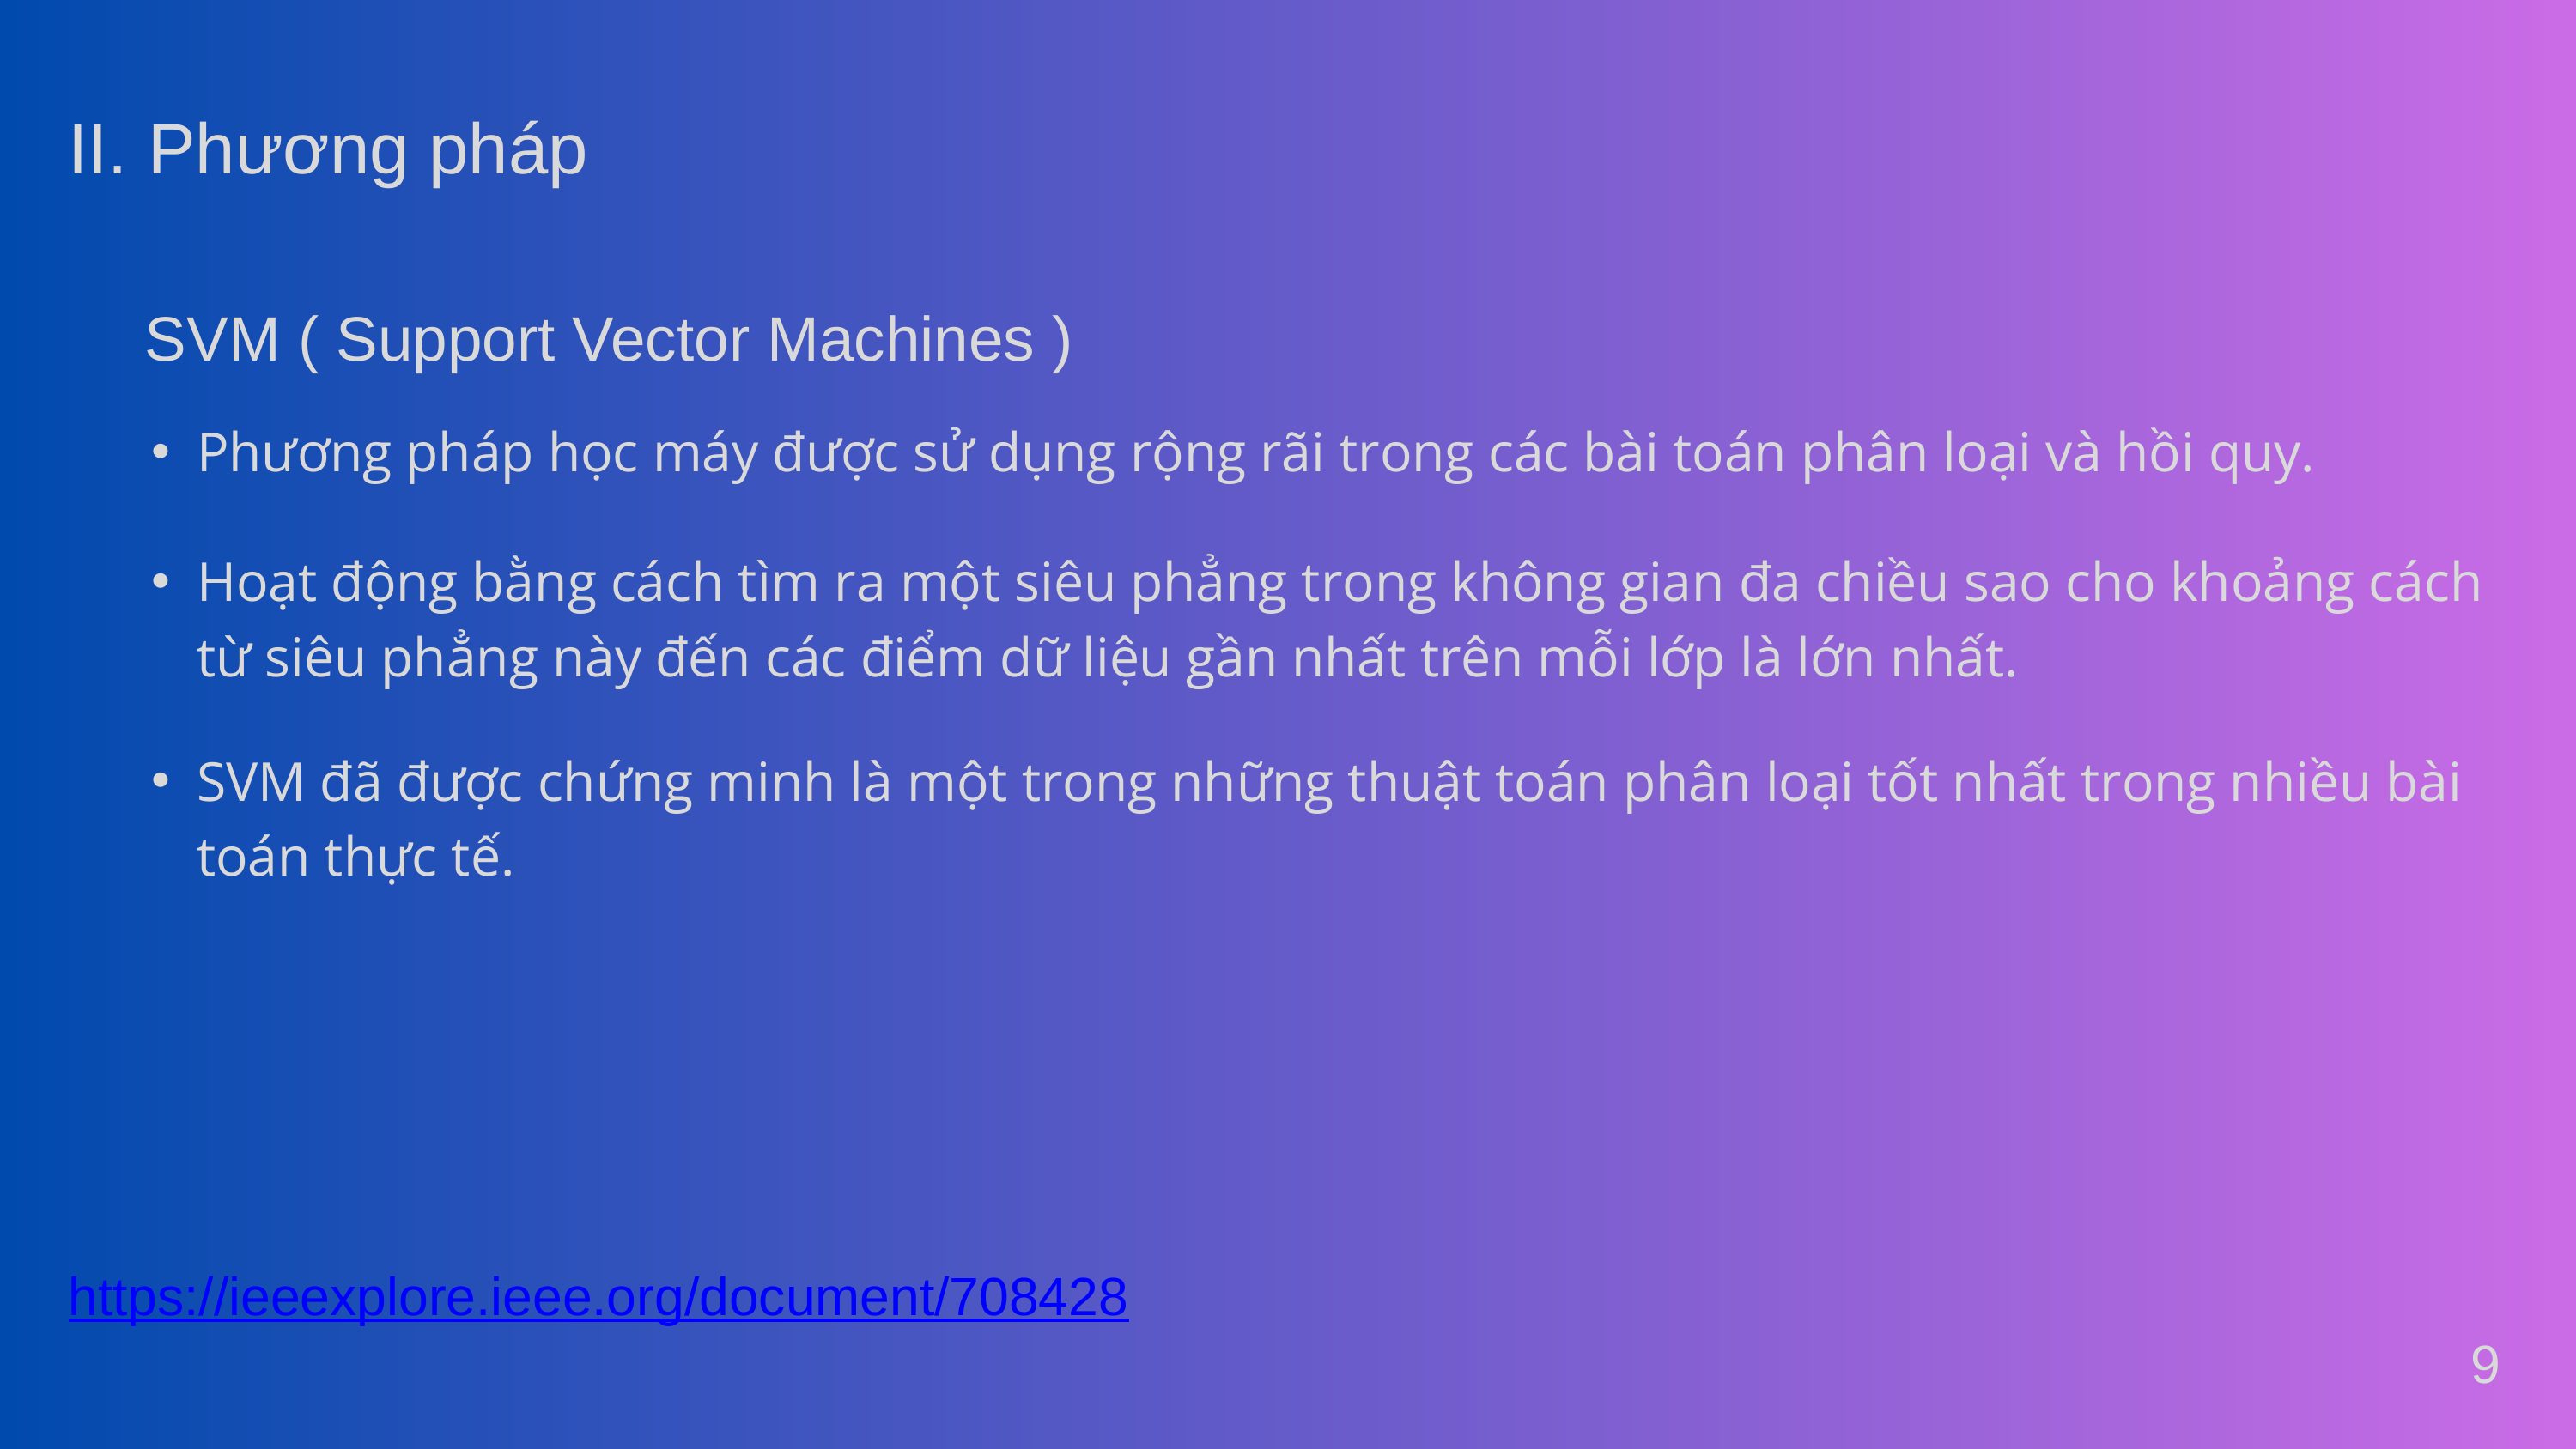

II. Phương pháp
SVM ( Support Vector Machines )
Phương pháp học máy được sử dụng rộng rãi trong các bài toán phân loại và hồi quy.

Hoạt động bằng cách tìm ra một siêu phẳng trong không gian đa chiều sao cho khoảng cách từ siêu phẳng này đến các điểm dữ liệu gần nhất trên mỗi lớp là lớn nhất.
SVM đã được chứng minh là một trong những thuật toán phân loại tốt nhất trong nhiều bài toán thực tế.
https://ieeexplore.ieee.org/document/708428
9